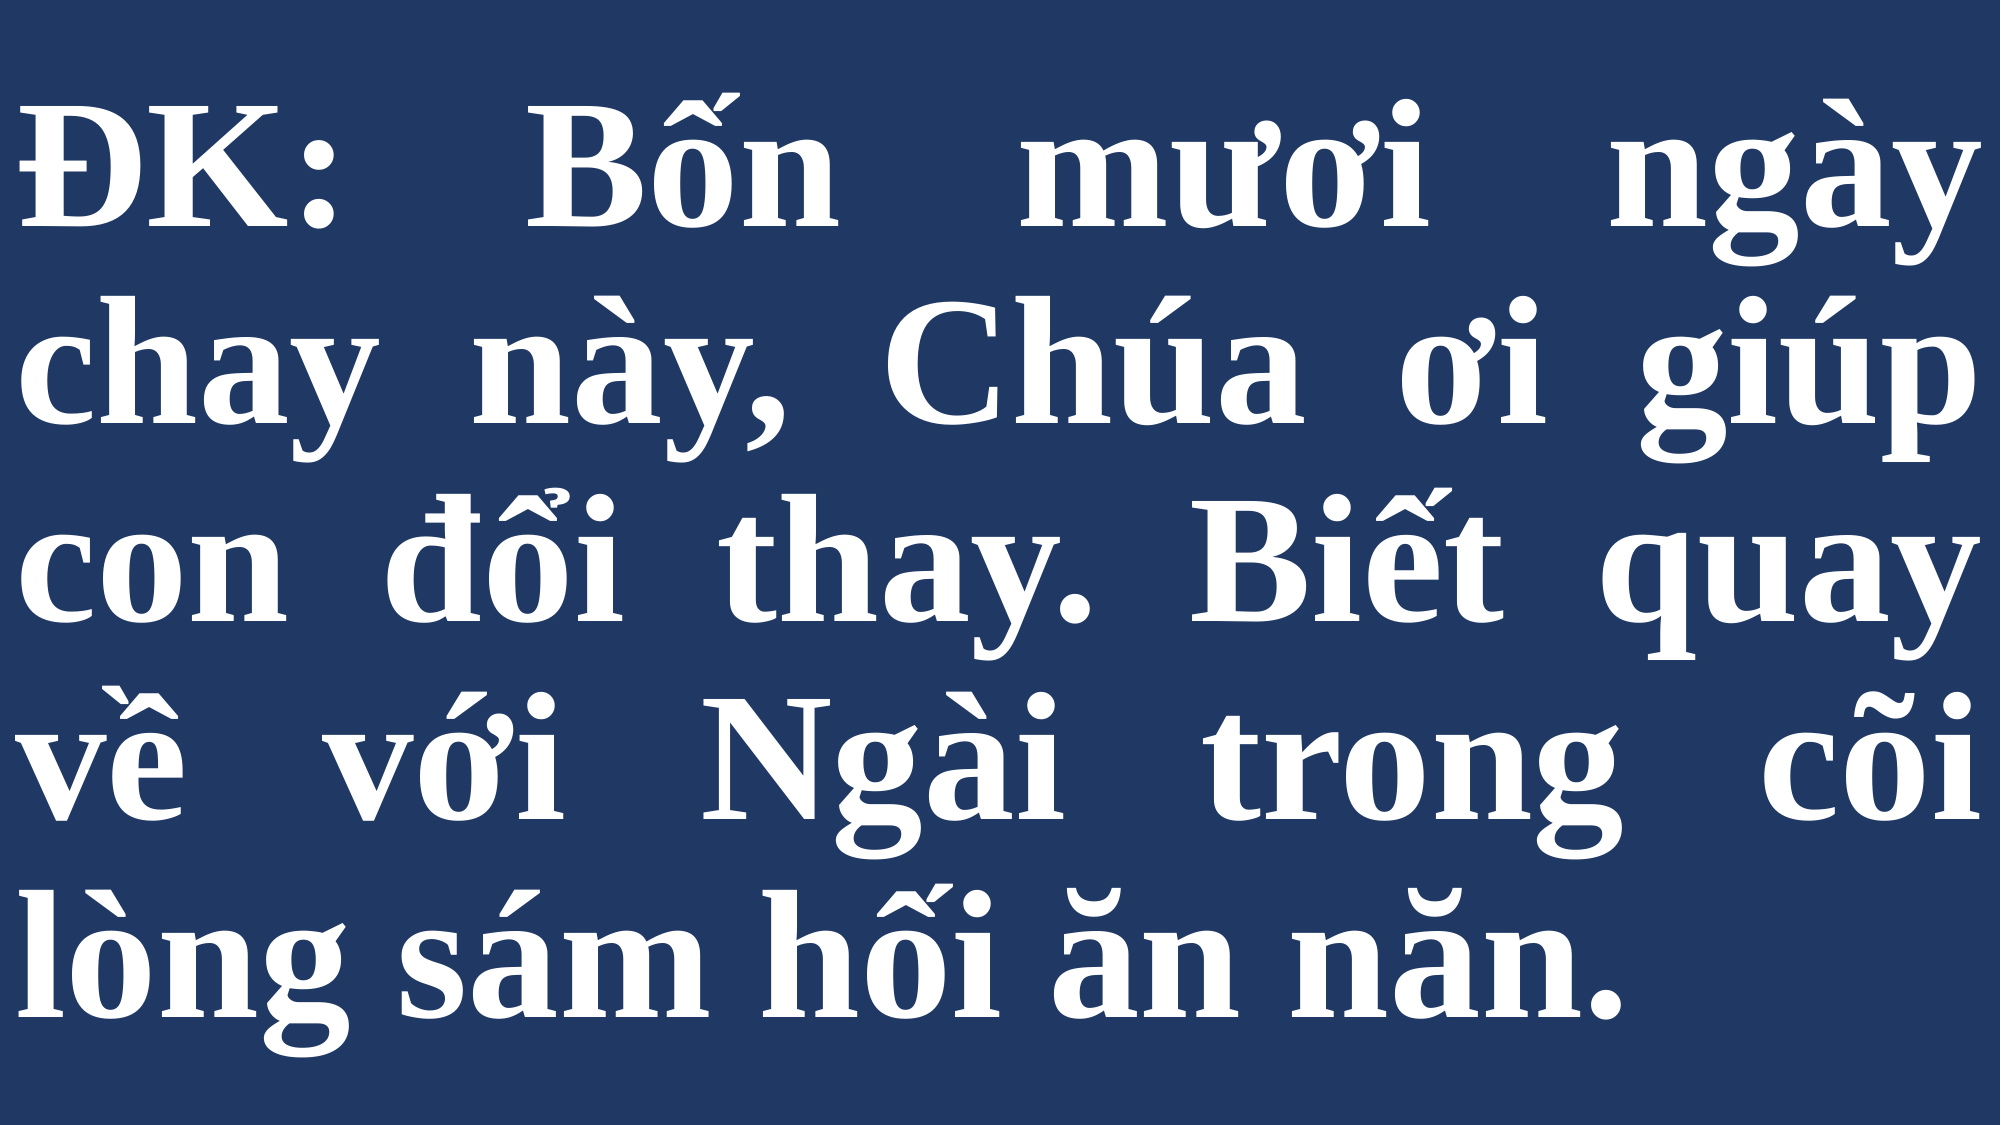

# ĐK: Bốn mươi ngày chay này, Chúa ơi giúp con đổi thay. Biết quay về với Ngài trong cõi lòng sám hối ăn năn.